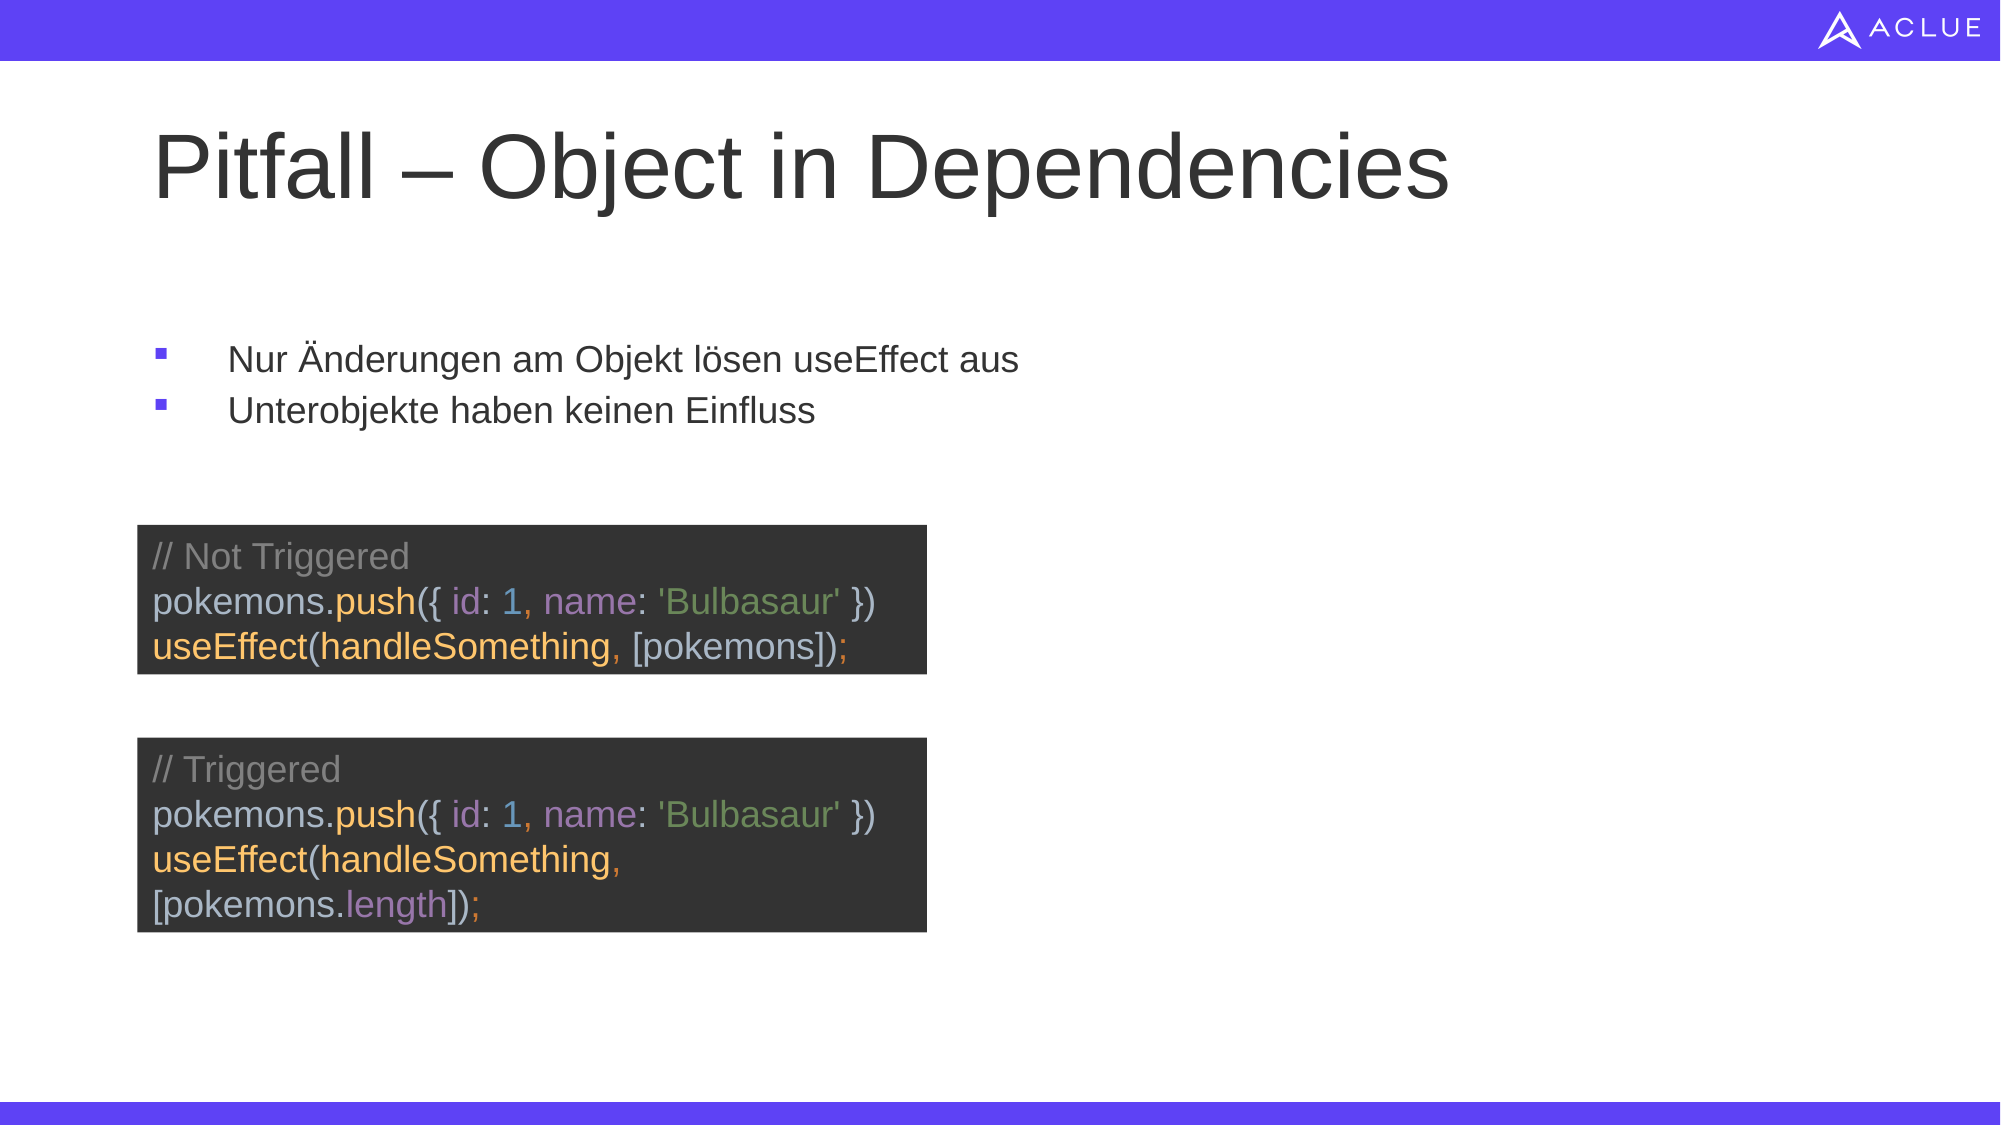

# Pitfall – Object in Dependencies
Nur Änderungen am Objekt lösen useEffect aus
Unterobjekte haben keinen Einfluss
// Not Triggered
pokemons.push({ id: 1, name: 'Bulbasaur' })
useEffect(handleSomething, [pokemons]);
// Triggered
pokemons.push({ id: 1, name: 'Bulbasaur' })
useEffect(handleSomething, [pokemons.length]);